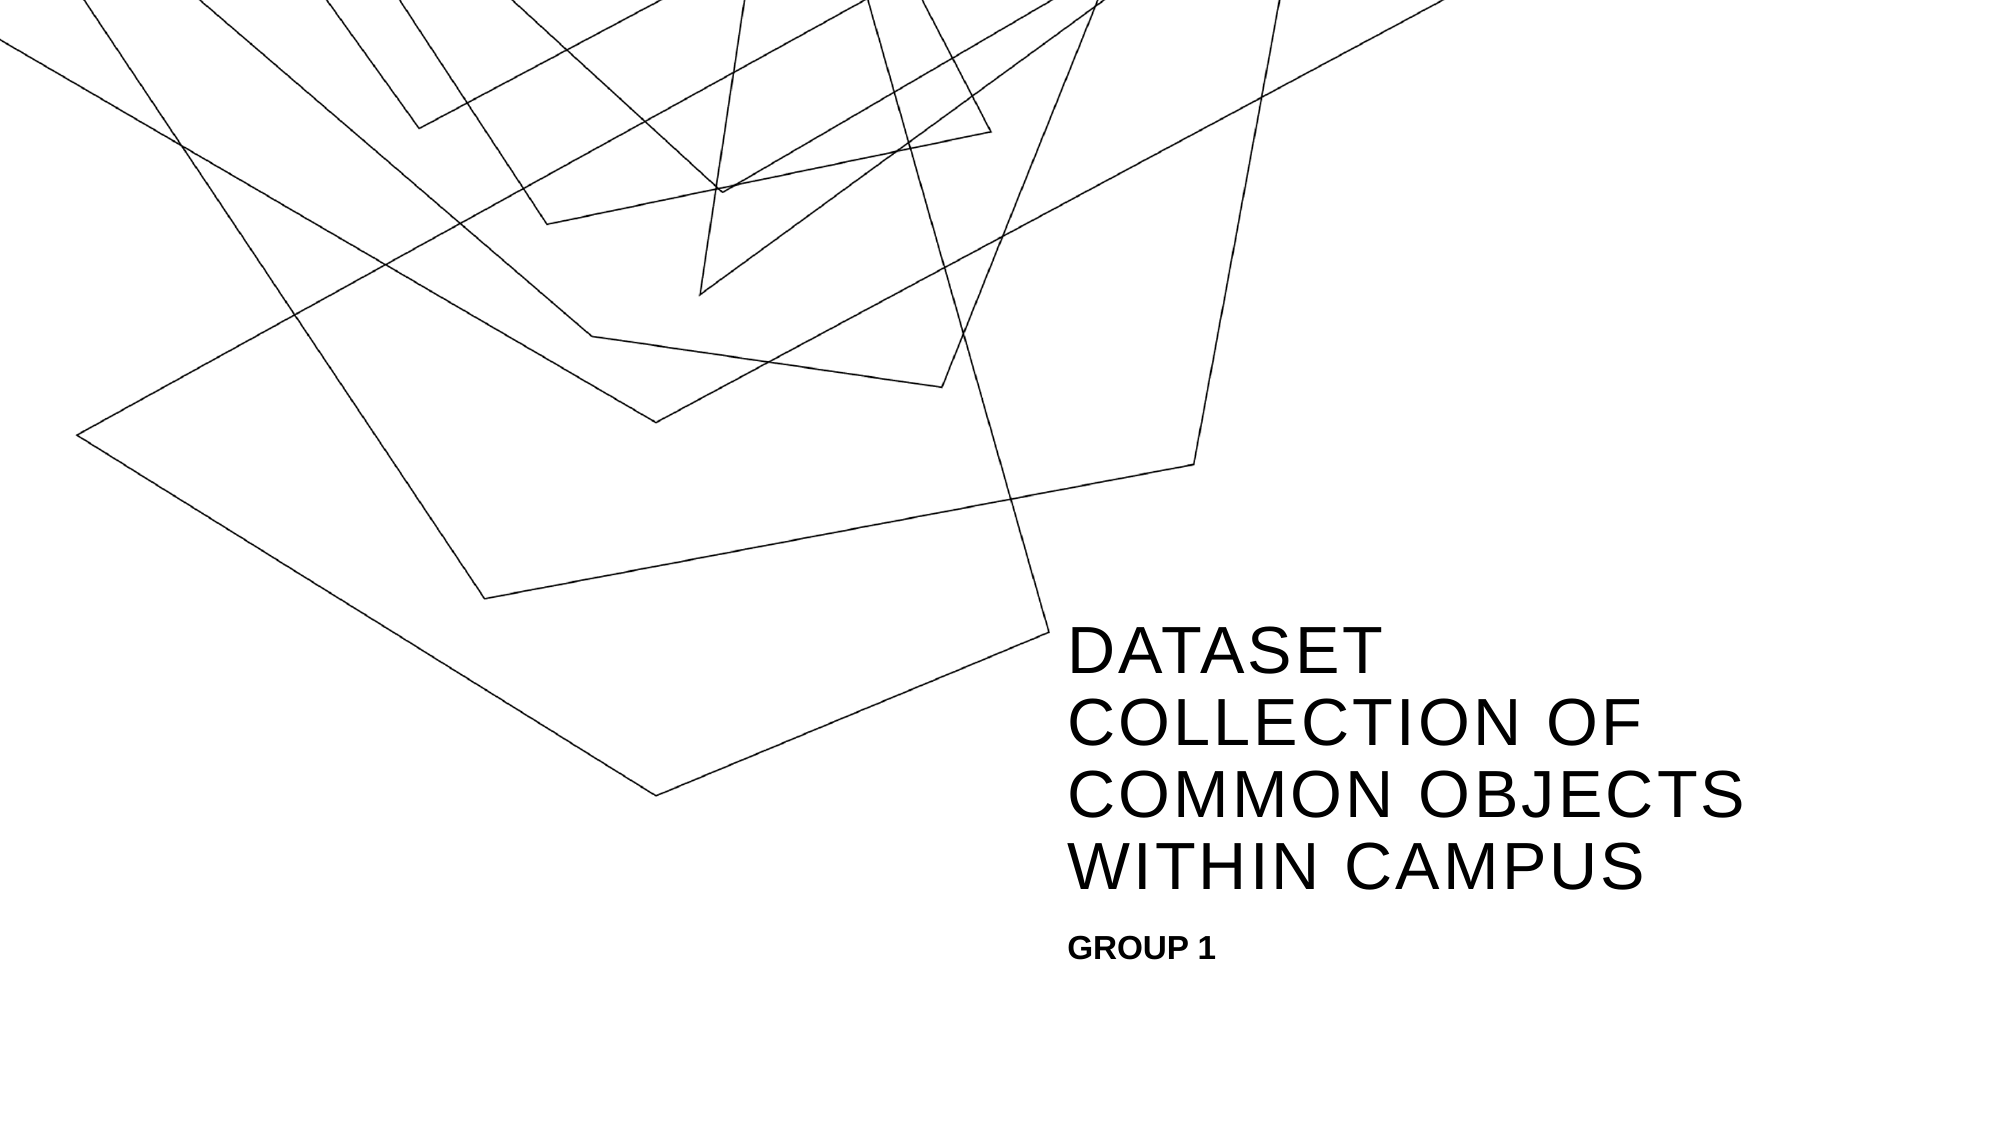

# Dataset Collection Of Common Objects Within Campus
GROUP 1